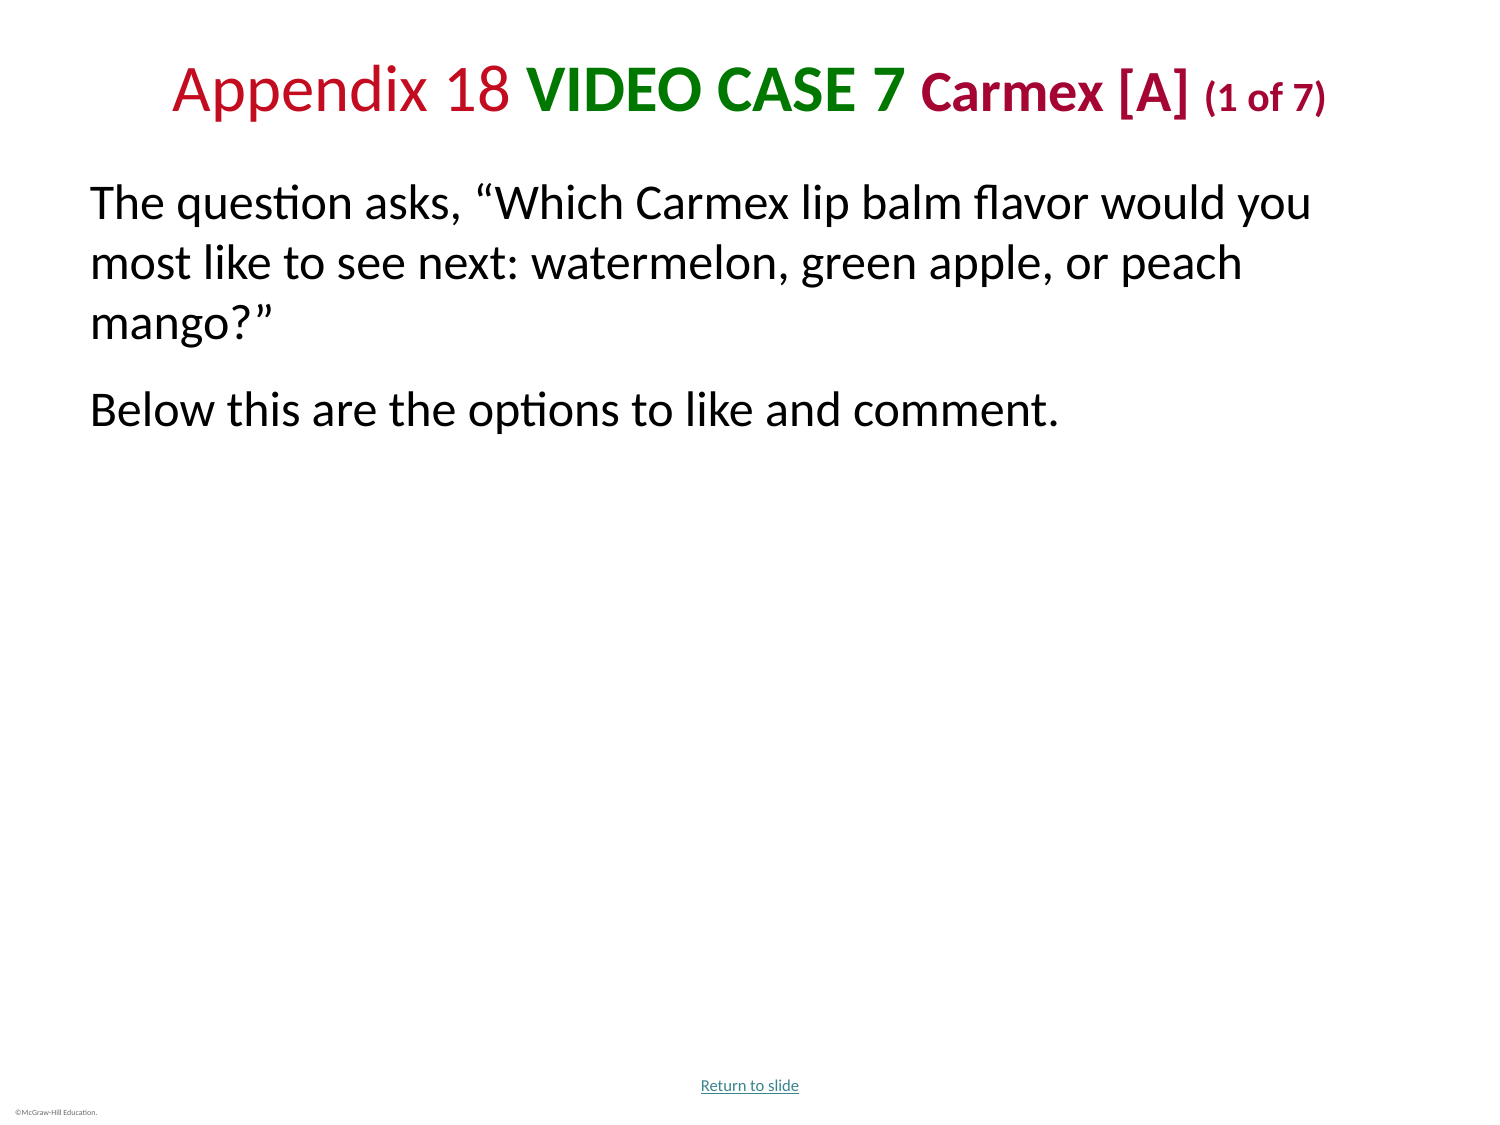

# Appendix 18 VIDEO CASE 7 Carmex [A] (1 of 7)
The question asks, “Which Carmex lip balm flavor would you most like to see next: watermelon, green apple, or peach mango?”
Below this are the options to like and comment.
Return to slide